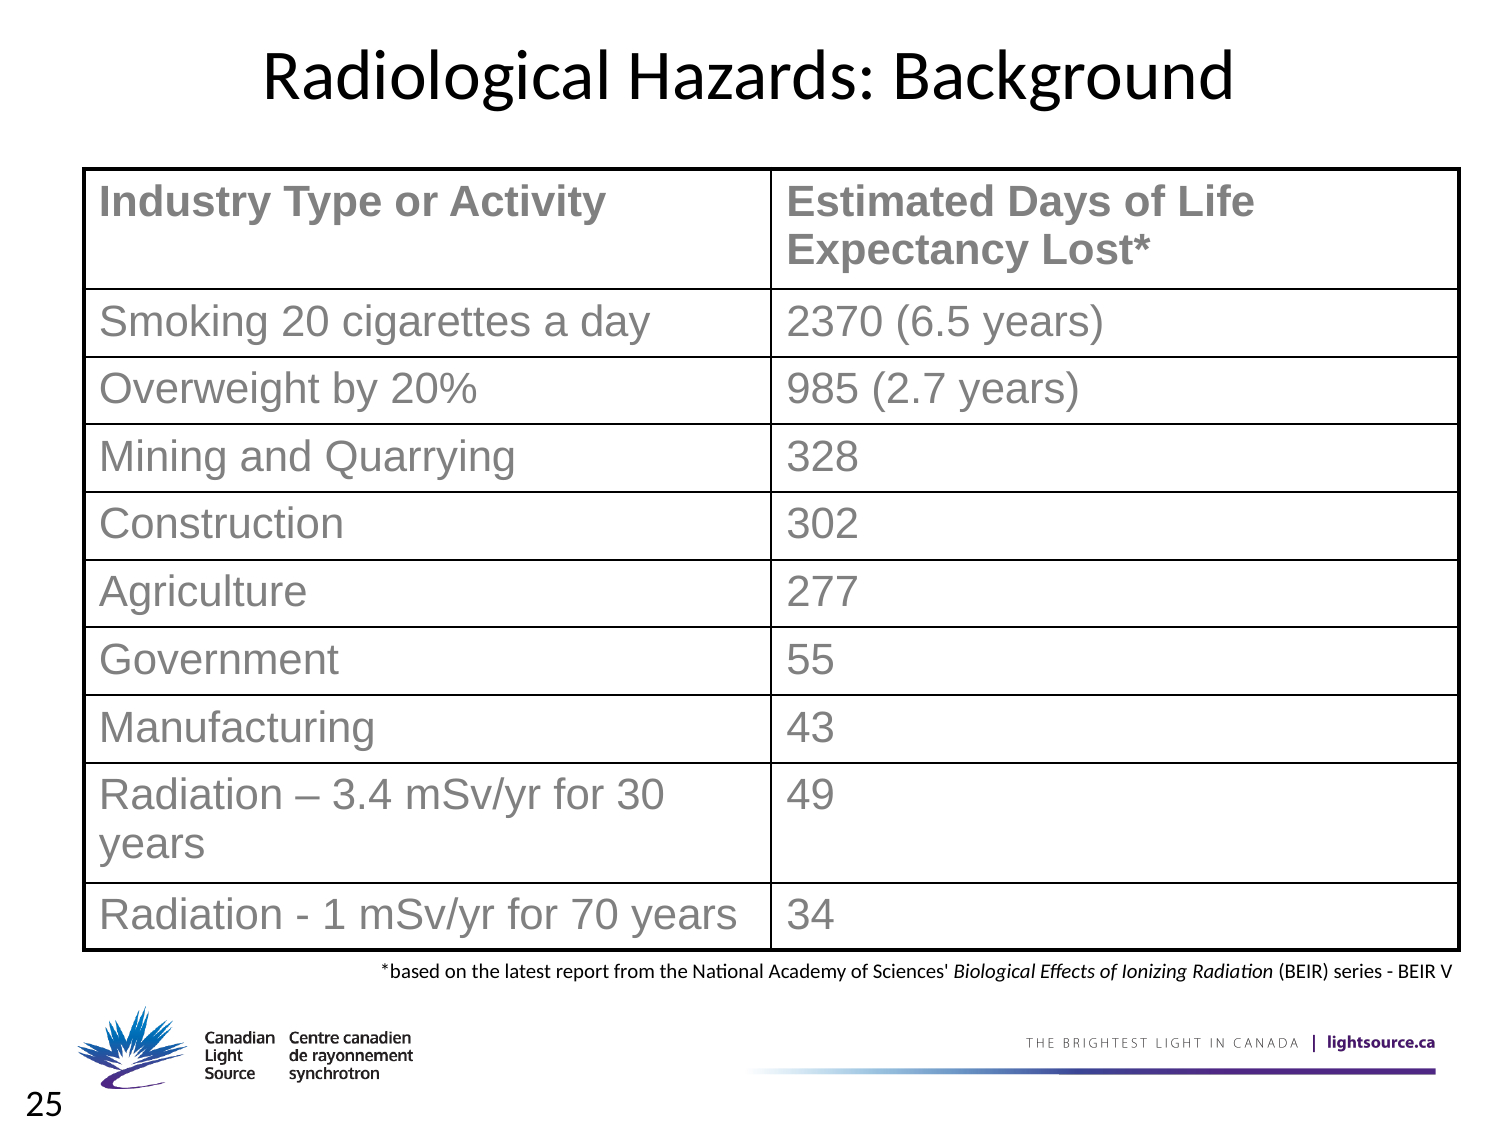

# Radiological Hazards: Background
| Industry Type or Activity | Estimated Days of Life Expectancy Lost\* |
| --- | --- |
| Smoking 20 cigarettes a day | 2370 (6.5 years) |
| Overweight by 20% | 985 (2.7 years) |
| Mining and Quarrying | 328 |
| Construction | 302 |
| Agriculture | 277 |
| Government | 55 |
| Manufacturing | 43 |
| Radiation – 3.4 mSv/yr for 30 years | 49 |
| Radiation - 1 mSv/yr for 70 years | 34 |
*based on the latest report from the National Academy of Sciences' Biological Effects of Ionizing Radiation (BEIR) series - BEIR V
25